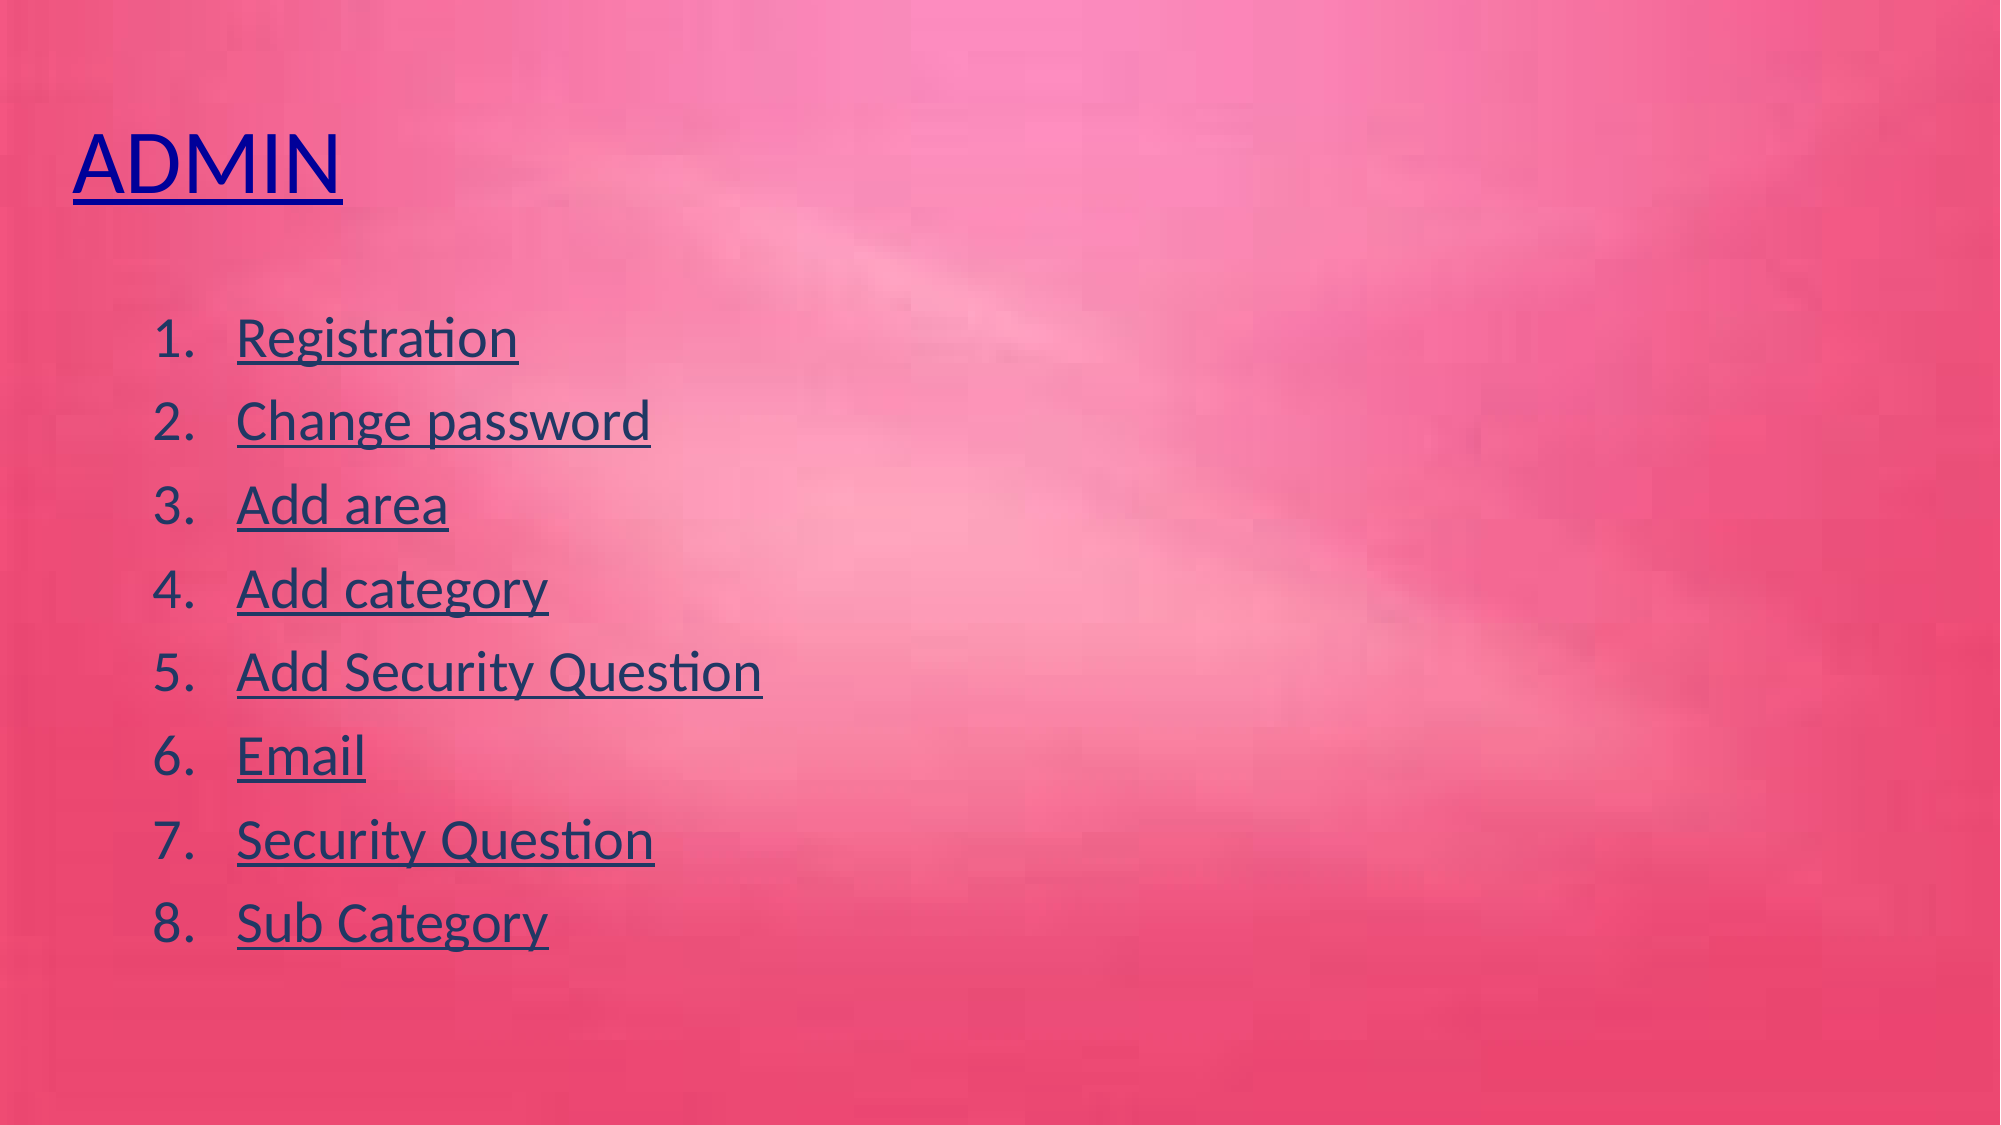

# ADMIN
Registration
Change password
Add area
Add category
Add Security Question
Email
Security Question
Sub Category